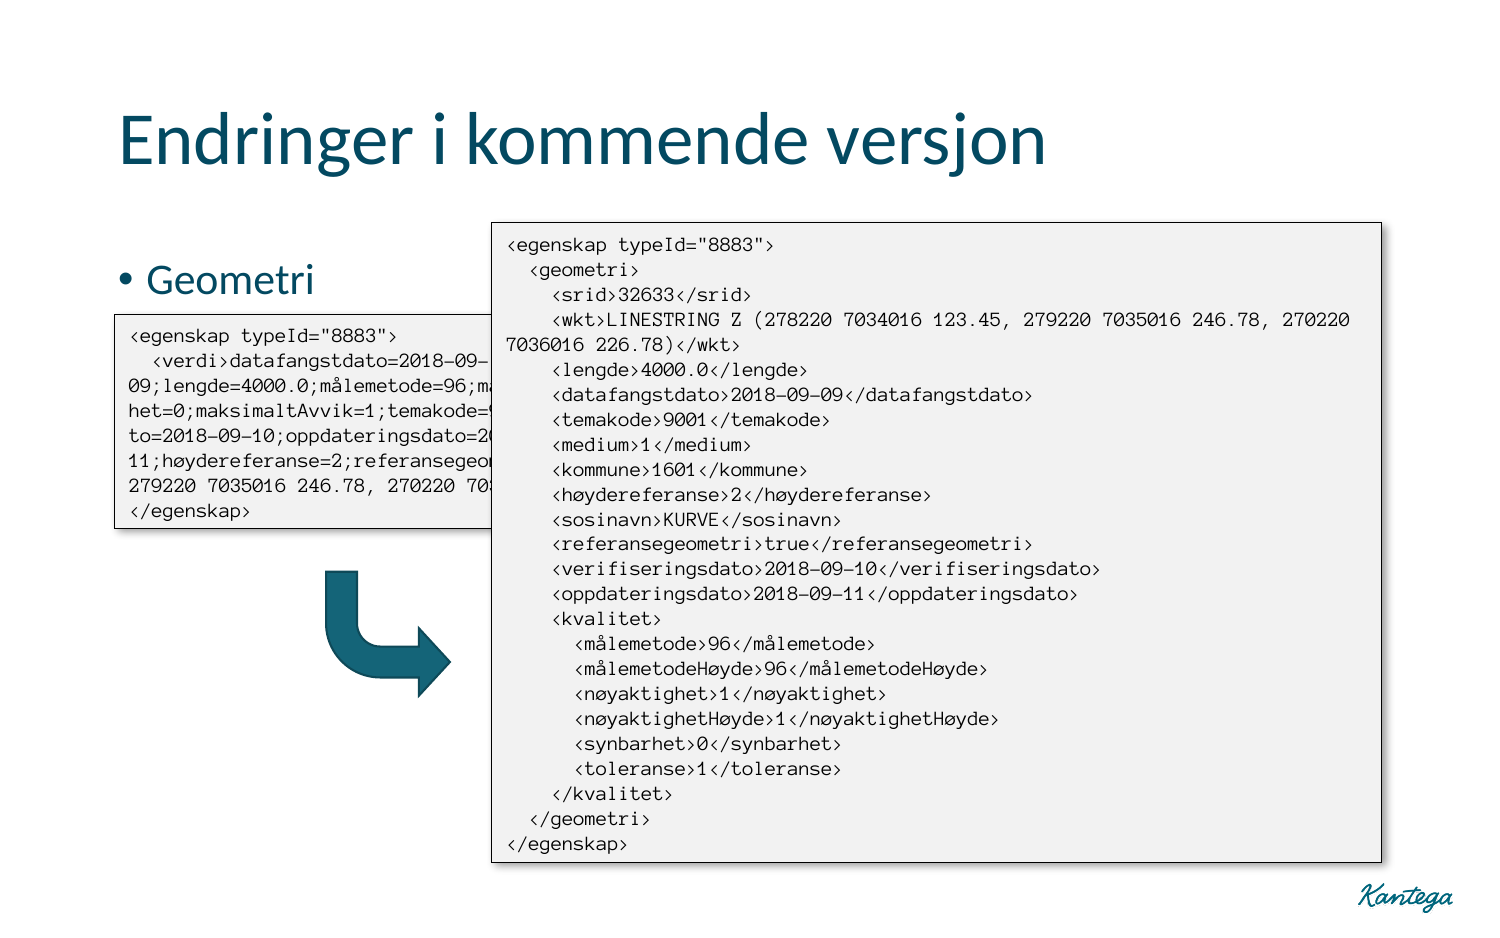

# Endringer i kommende versjon
<egenskap typeId="8883">
  <geometri>
    <srid>32633</srid>
    <wkt>LINESTRING Z (278220 7034016 123.45, 279220 7035016 246.78, 270220 7036016 226.78)</wkt>
    <lengde>4000.0</lengde>
    <datafangstdato>2018-09-09</datafangstdato>
    <temakode>9001</temakode>
    <medium>1</medium>
    <kommune>1601</kommune>
    <høydereferanse>2</høydereferanse>
    <sosinavn>KURVE</sosinavn>
    <referansegeometri>true</referansegeometri>
    <verifiseringsdato>2018-09-10</verifiseringsdato>
    <oppdateringsdato>2018-09-11</oppdateringsdato>
    <kvalitet>
      <målemetode>96</målemetode>
      <målemetodeHøyde>96</målemetodeHøyde>
      <nøyaktighet>1</nøyaktighet>
      <nøyaktighetHøyde>1</nøyaktighetHøyde>
      <synbarhet>0</synbarhet>
      <toleranse>1</toleranse>
    </kvalitet>
  </geometri>
</egenskap>
Geometri
<egenskap typeId="8883">
  <verdi>datafangstdato=2018-09-09;lengde=4000.0;målemetode=96;målemetodeHøyde=96;nøyaktighet=1;nøyaktighetHøyde=1;synbarhet=0;maksimaltAvvik=1;temakode=9001;medium=1;sosinavn=KURVE;kommune=1601;verifiseringsdato=2018-09-10;oppdateringsdato=2018-09-11;høydereferanse=2;referansegeometri=1;srid=32633;LINESTRING Z (278220 7034016 123.45, 279220 7035016 246.78, 270220 7036016 226.78)</verdi>
</egenskap>